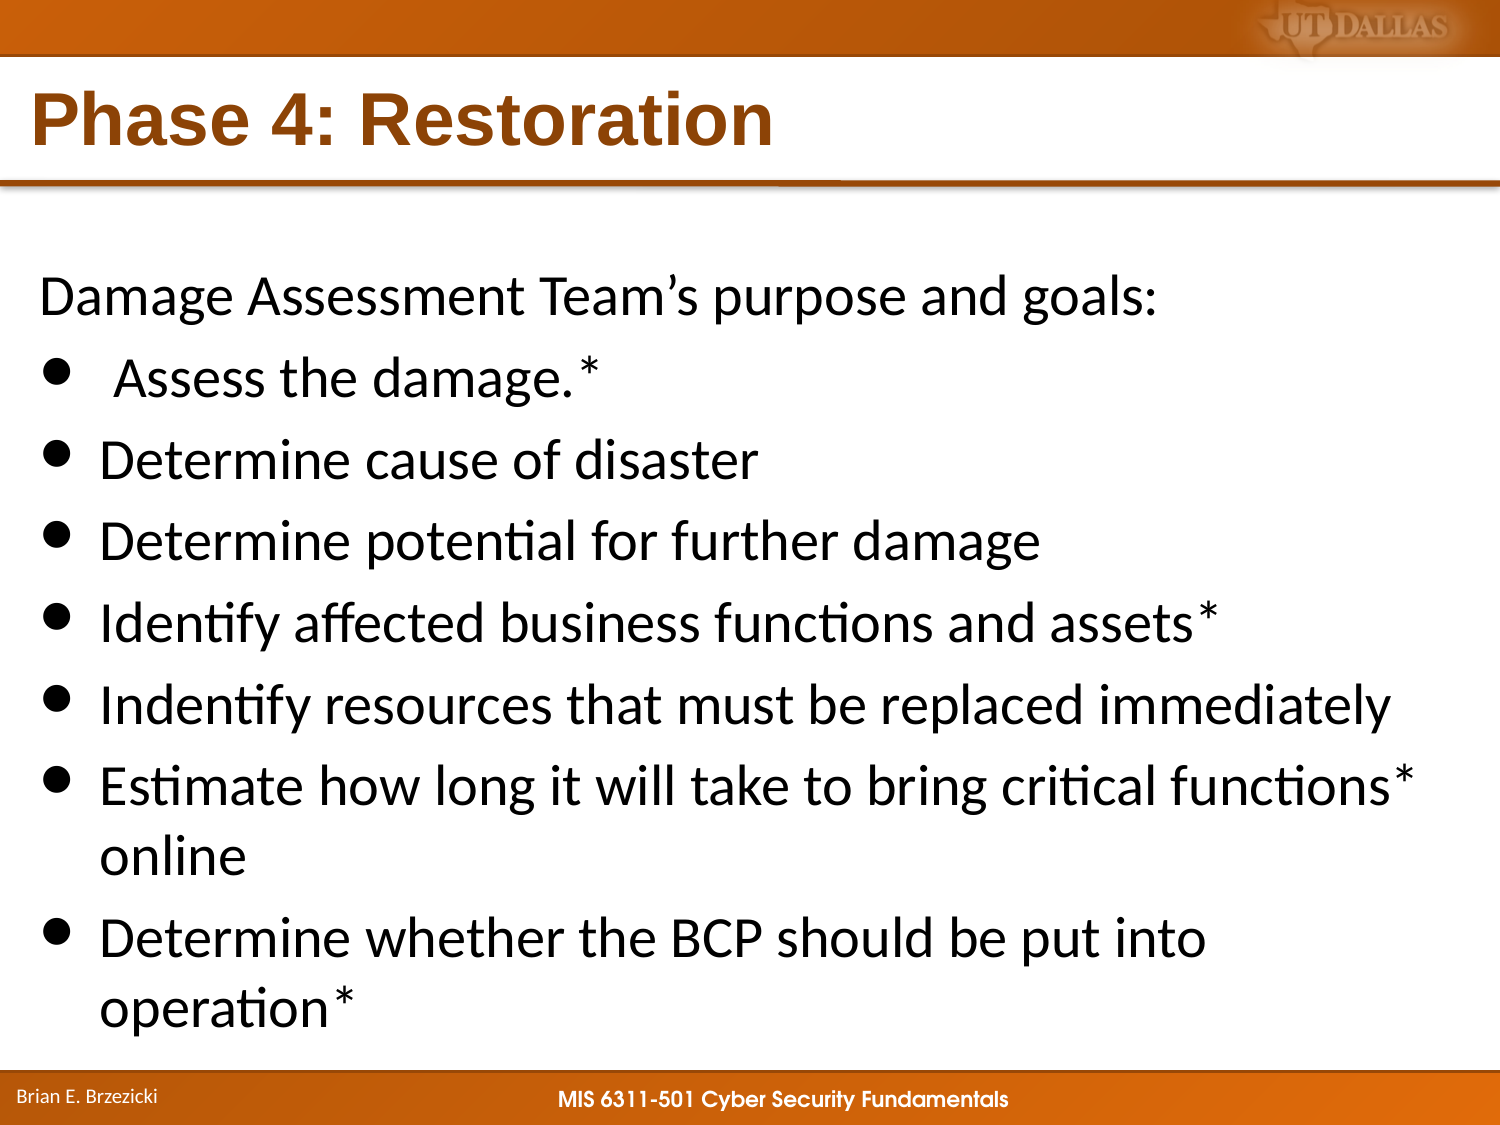

# Phase 4: Restoration
Damage Assessment Team’s purpose and goals:
 Assess the damage.*
Determine cause of disaster
Determine potential for further damage
Identify affected business functions and assets*
Indentify resources that must be replaced immediately
Estimate how long it will take to bring critical functions* online
Determine whether the BCP should be put into operation*
Brian E. Brzezicki